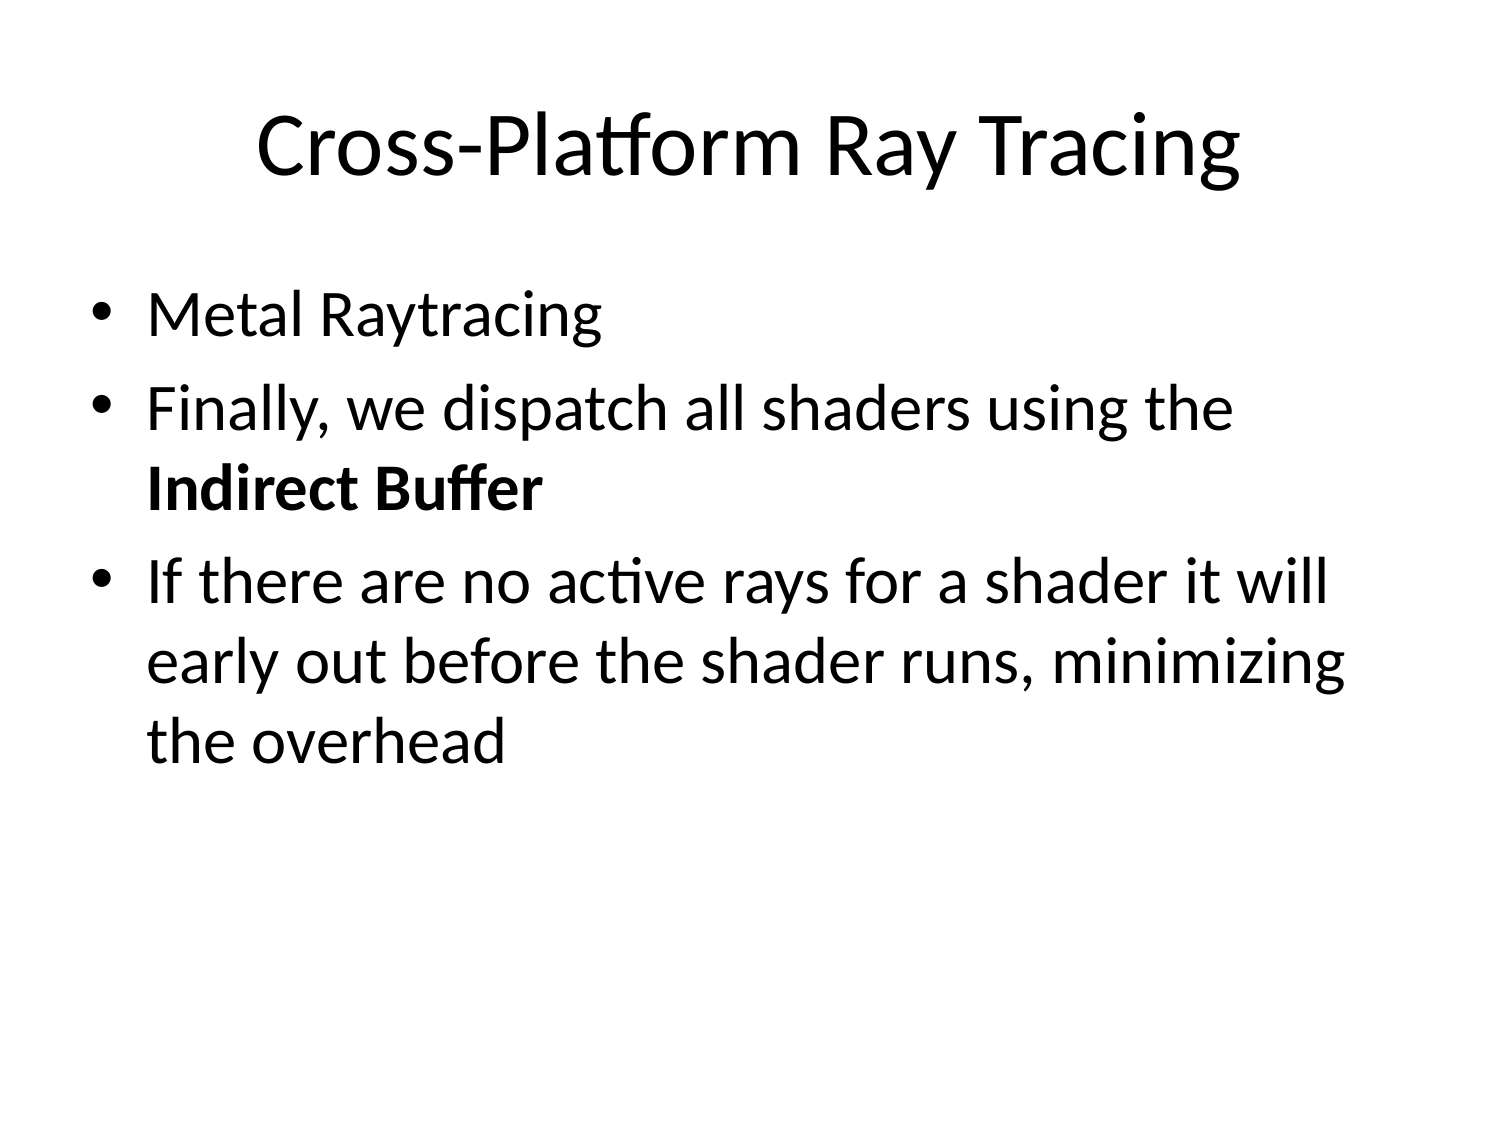

# Cross-Platform Ray Tracing
Metal Raytracing
Finally, we dispatch all shaders using the Indirect Buffer
If there are no active rays for a shader it will early out before the shader runs, minimizing the overhead